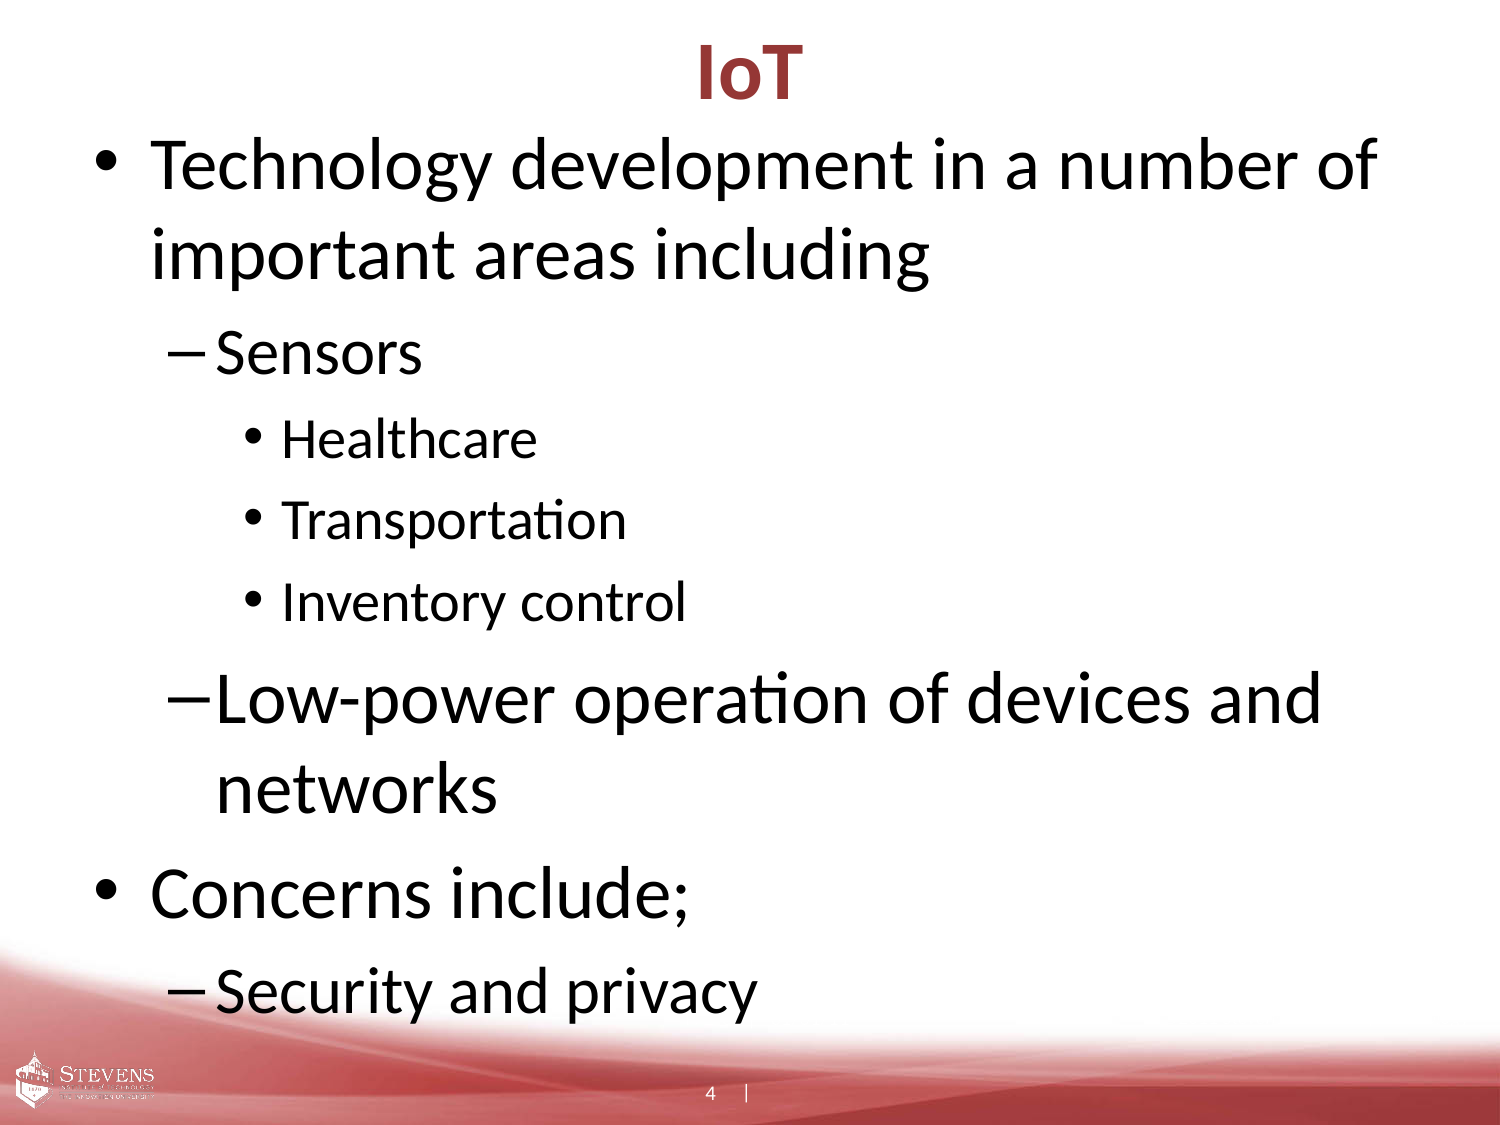

# IoT
Technology development in a number of important areas including
Sensors
Healthcare
Transportation
Inventory control
Low-power operation of devices and networks
Concerns include;
Security and privacy

4